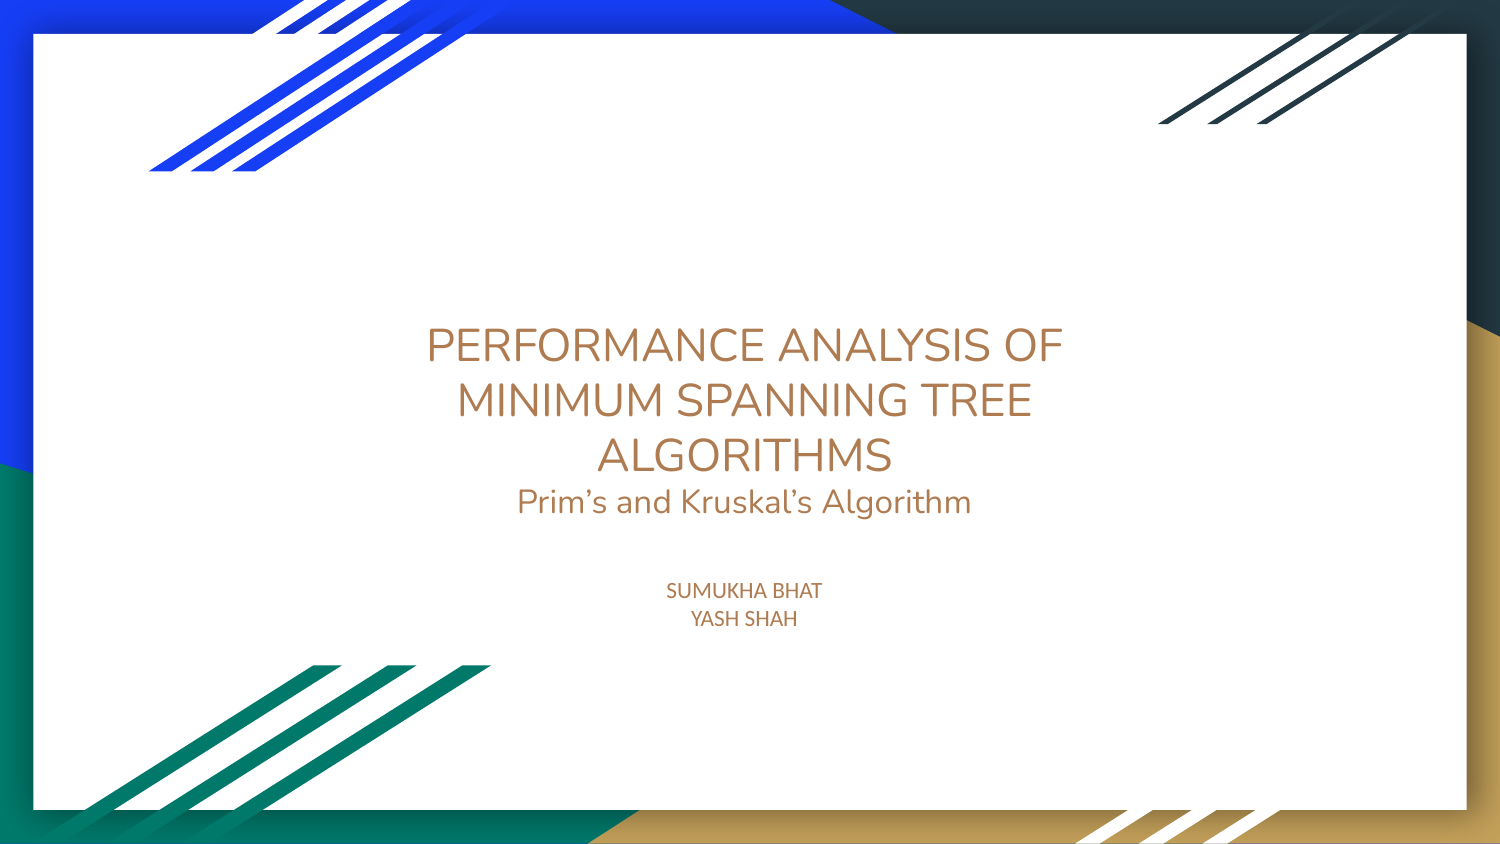

# PERFORMANCE ANALYSIS OF MINIMUM SPANNING TREE ALGORITHMS Prim’s and Kruskal’s Algorithm
SUMUKHA BHAT
YASH SHAH